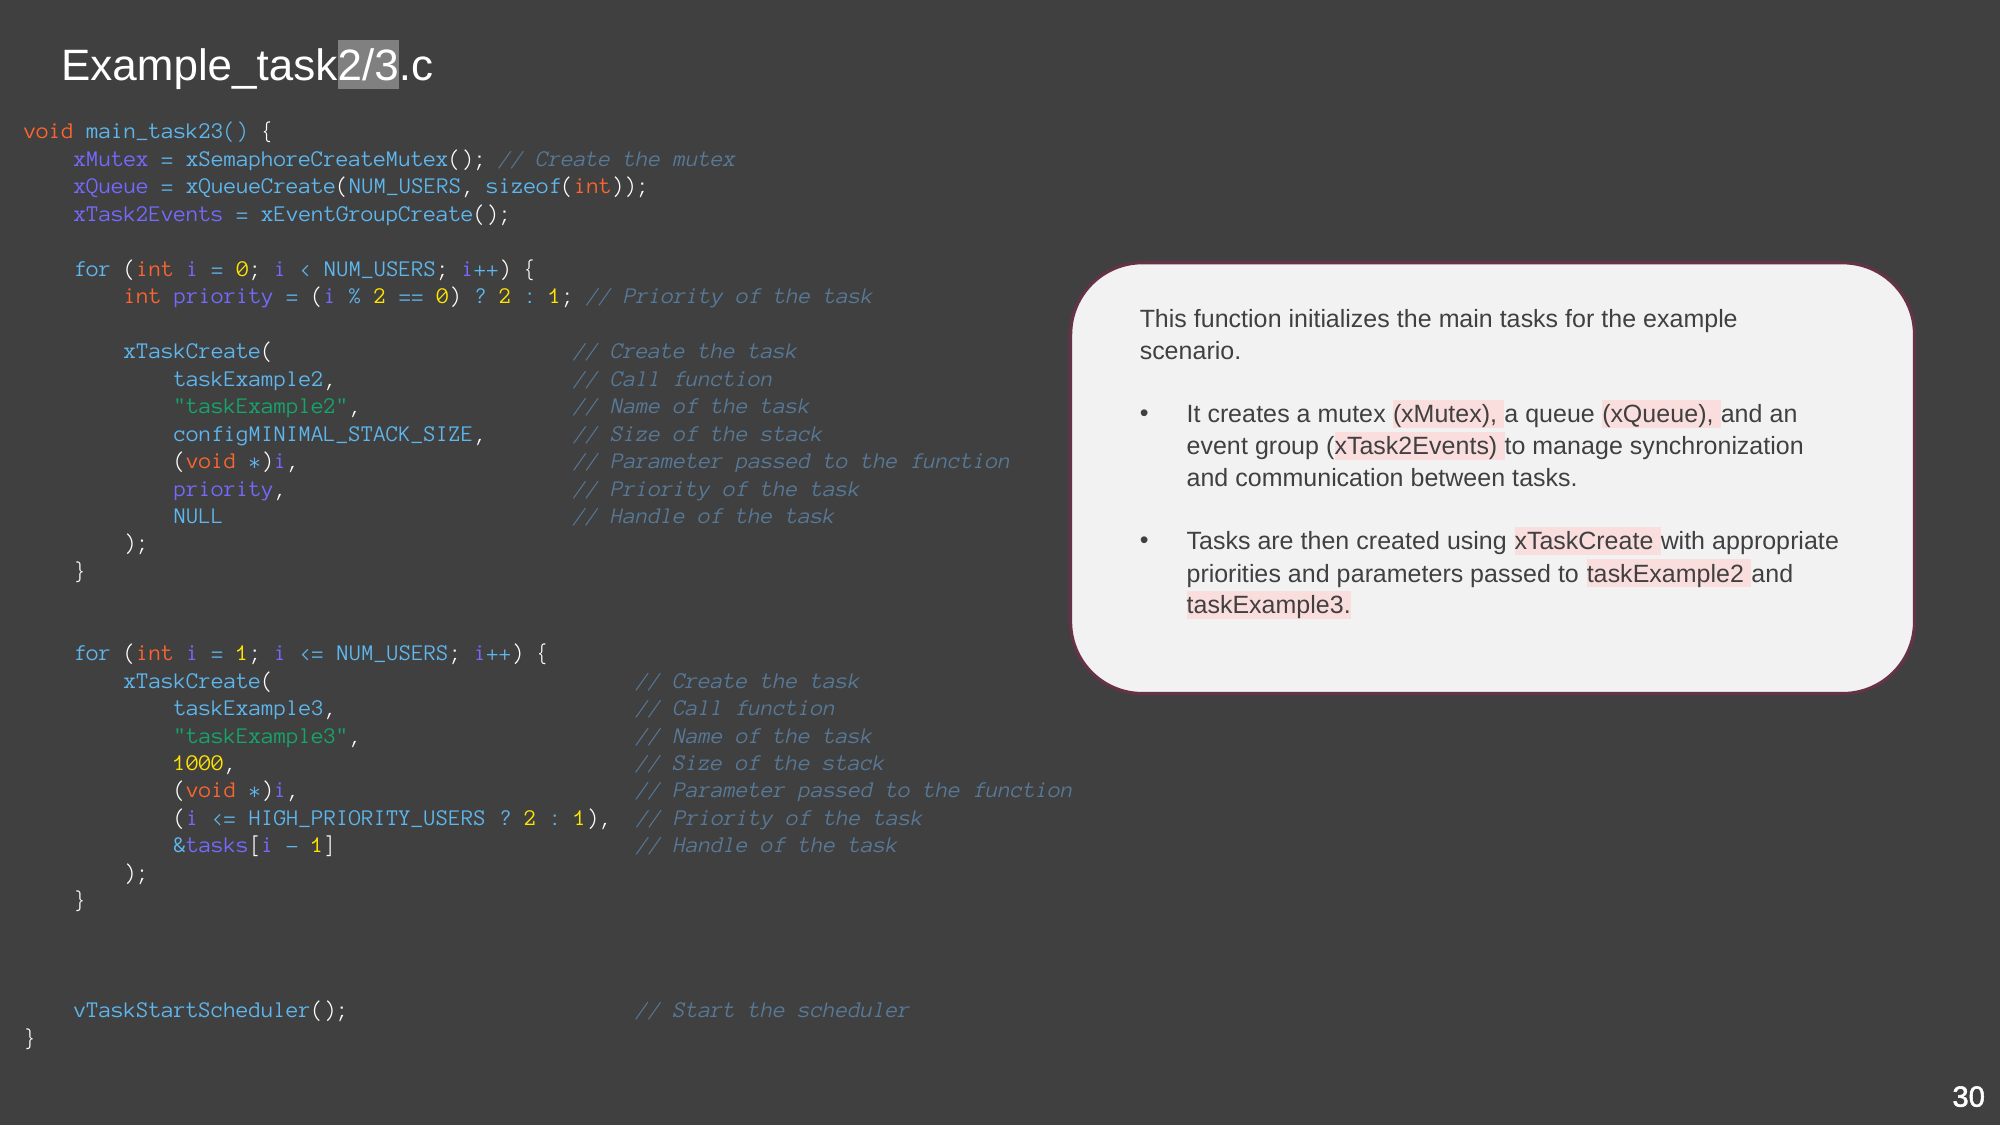

# Example_task2/3.c
void main_task23() {
    xMutex = xSemaphoreCreateMutex(); // Create the mutex
    xQueue = xQueueCreate(NUM_USERS, sizeof(int));
    xTask2Events = xEventGroupCreate();

    for (int i = 0; i < NUM_USERS; i++) {
        int priority = (i % 2 == 0) ? 2 : 1; // Priority of the task

        xTaskCreate(                        // Create the task
            taskExample2,                   // Call function
            "taskExample2",                 // Name of the task
            configMINIMAL_STACK_SIZE,       // Size of the stack
            (void *)i,                      // Parameter passed to the function
            priority,                       // Priority of the task
            NULL                            // Handle of the task
        );
    }
    for (int i = 1; i <= NUM_USERS; i++) {
        xTaskCreate(                             // Create the task
            taskExample3,                        // Call function
            "taskExample3",                      // Name of the task
            1000,                                // Size of the stack
            (void *)i,                           // Parameter passed to the function
            (i <= HIGH_PRIORITY_USERS ? 2 : 1),  // Priority of the task
            &tasks[i - 1]                        // Handle of the task
        );
    }

    vTaskStartScheduler();                       // Start the scheduler
}

This function initializes the main tasks for the example scenario.
It creates a mutex (xMutex), a queue (xQueue), and an event group (xTask2Events) to manage synchronization and communication between tasks.
Tasks are then created using xTaskCreate with appropriate priorities and parameters passed to taskExample2 and taskExample3.

30